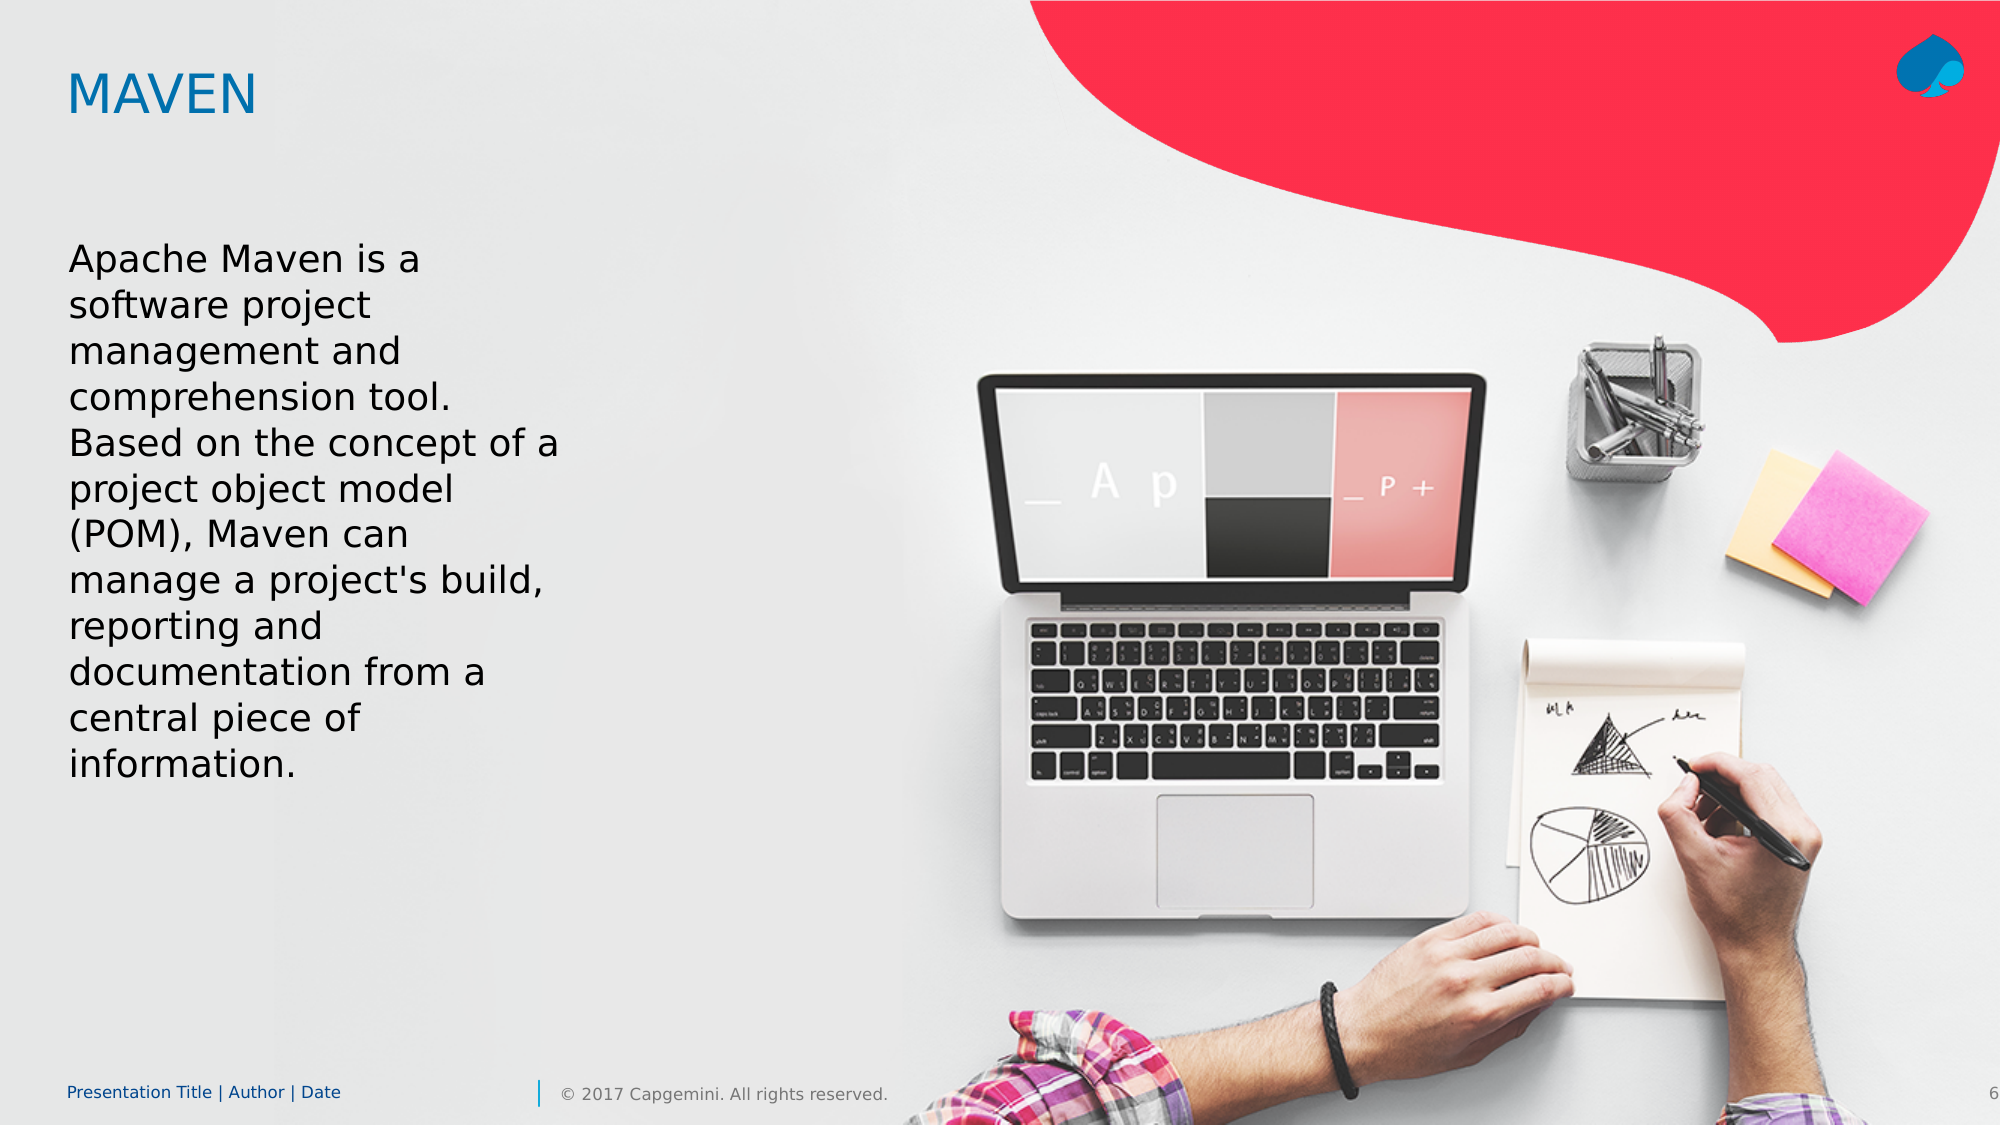

# MAVEN
Apache Maven is a software project management and comprehension tool. Based on the concept of a project object model (POM), Maven can manage a project's build, reporting and documentation from a central piece of information.